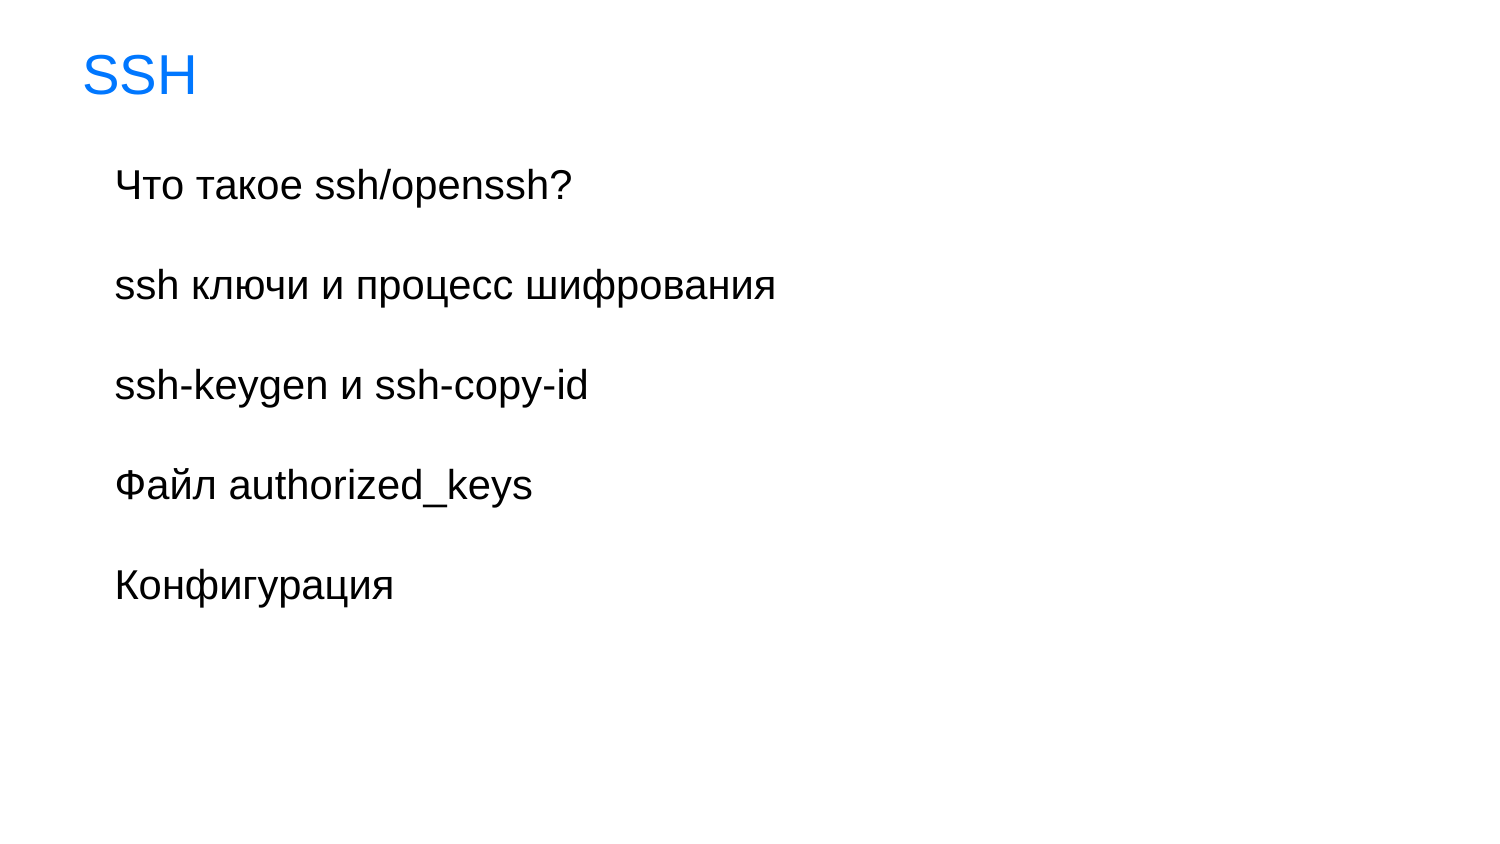

# SSH
Что такое ssh/openssh?
ssh ключи и процесс шифрования

ssh-keygen и ssh-copy-id

Файл authorized_keys

Конфигурация